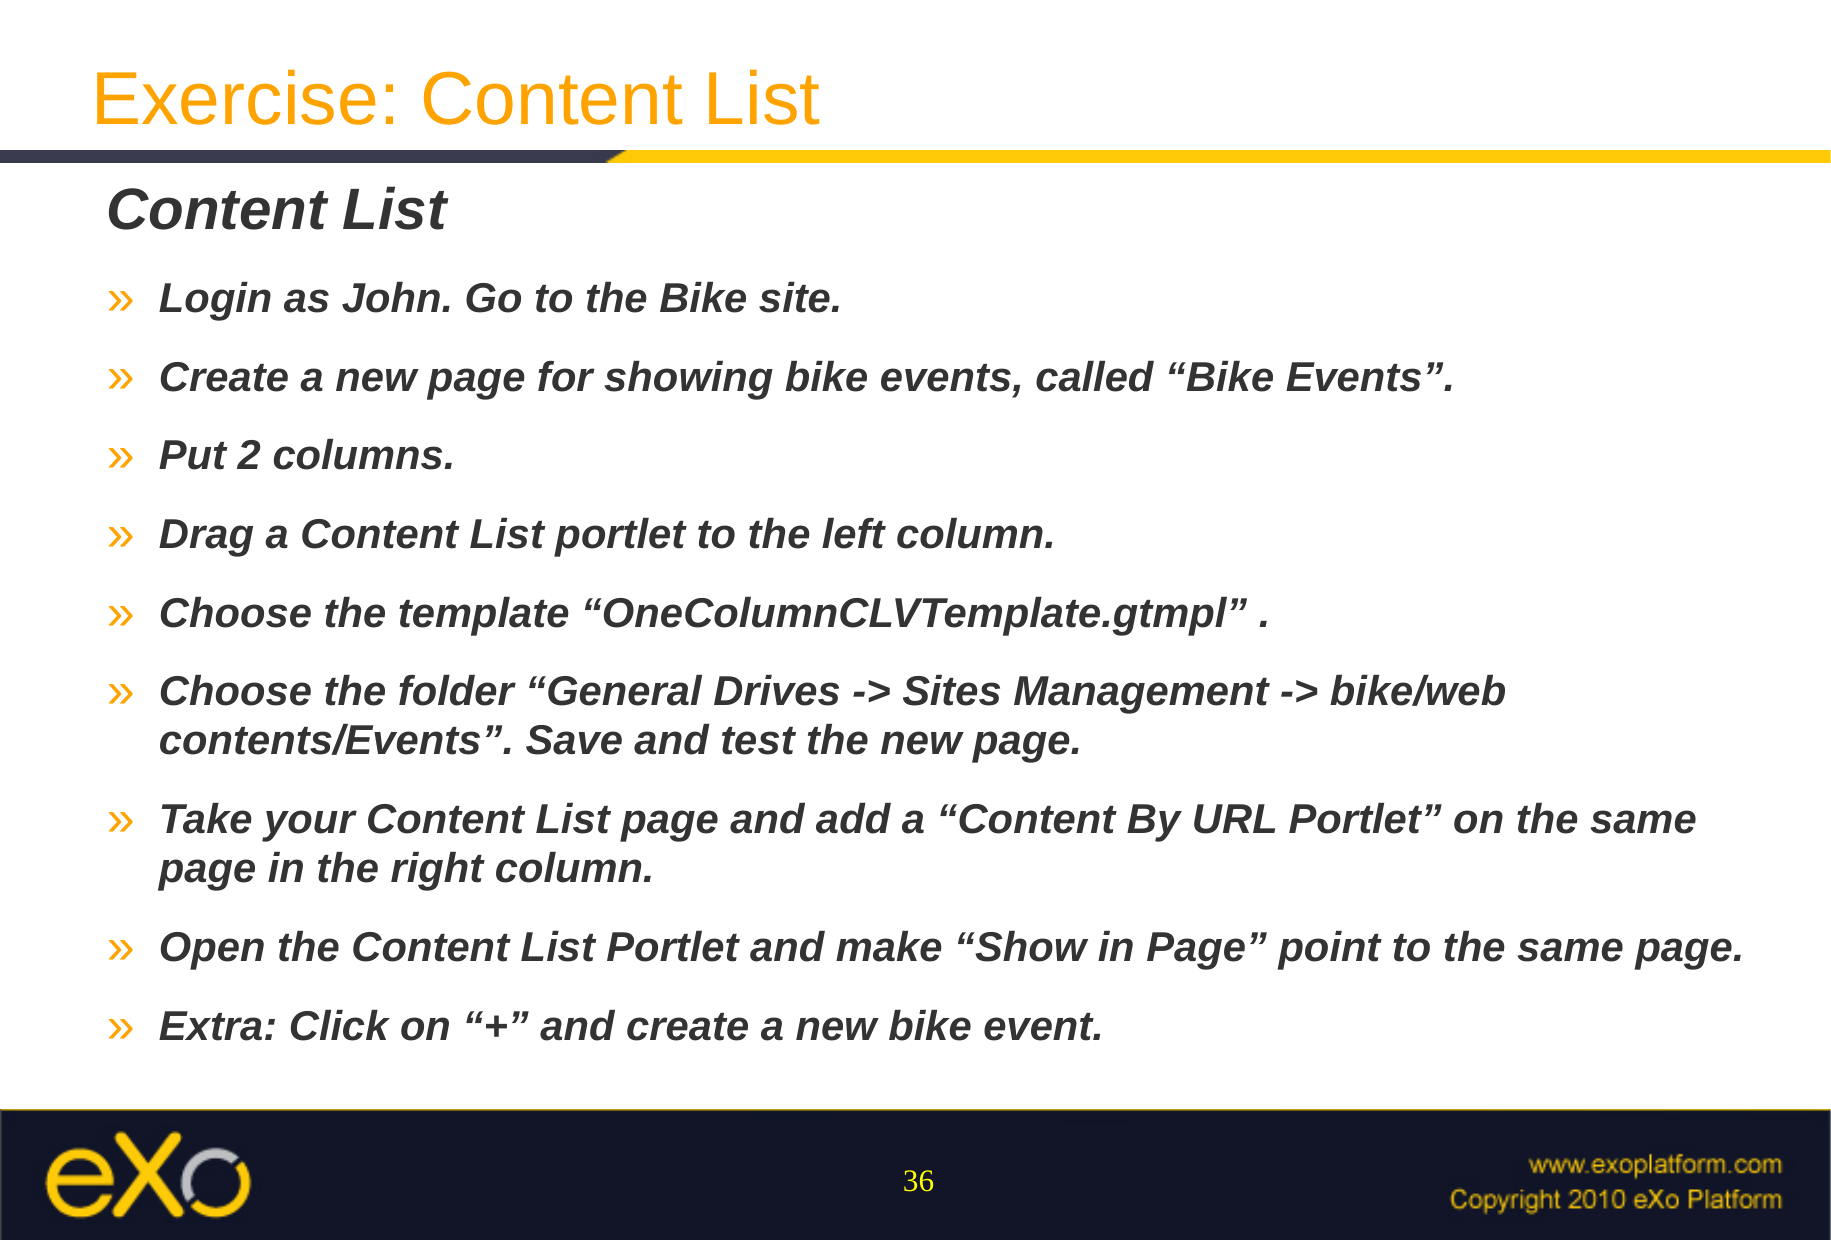

Exercise: Content List
Content List
Login as John. Go to the Bike site.
Create a new page for showing bike events, called “Bike Events”.
Put 2 columns.
Drag a Content List portlet to the left column.
Choose the template “OneColumnCLVTemplate.gtmpl” .
Choose the folder “General Drives -> Sites Management -> bike/web contents/Events”. Save and test the new page.
Take your Content List page and add a “Content By URL Portlet” on the same page in the right column.
Open the Content List Portlet and make “Show in Page” point to the same page.
Extra: Click on “+” and create a new bike event.